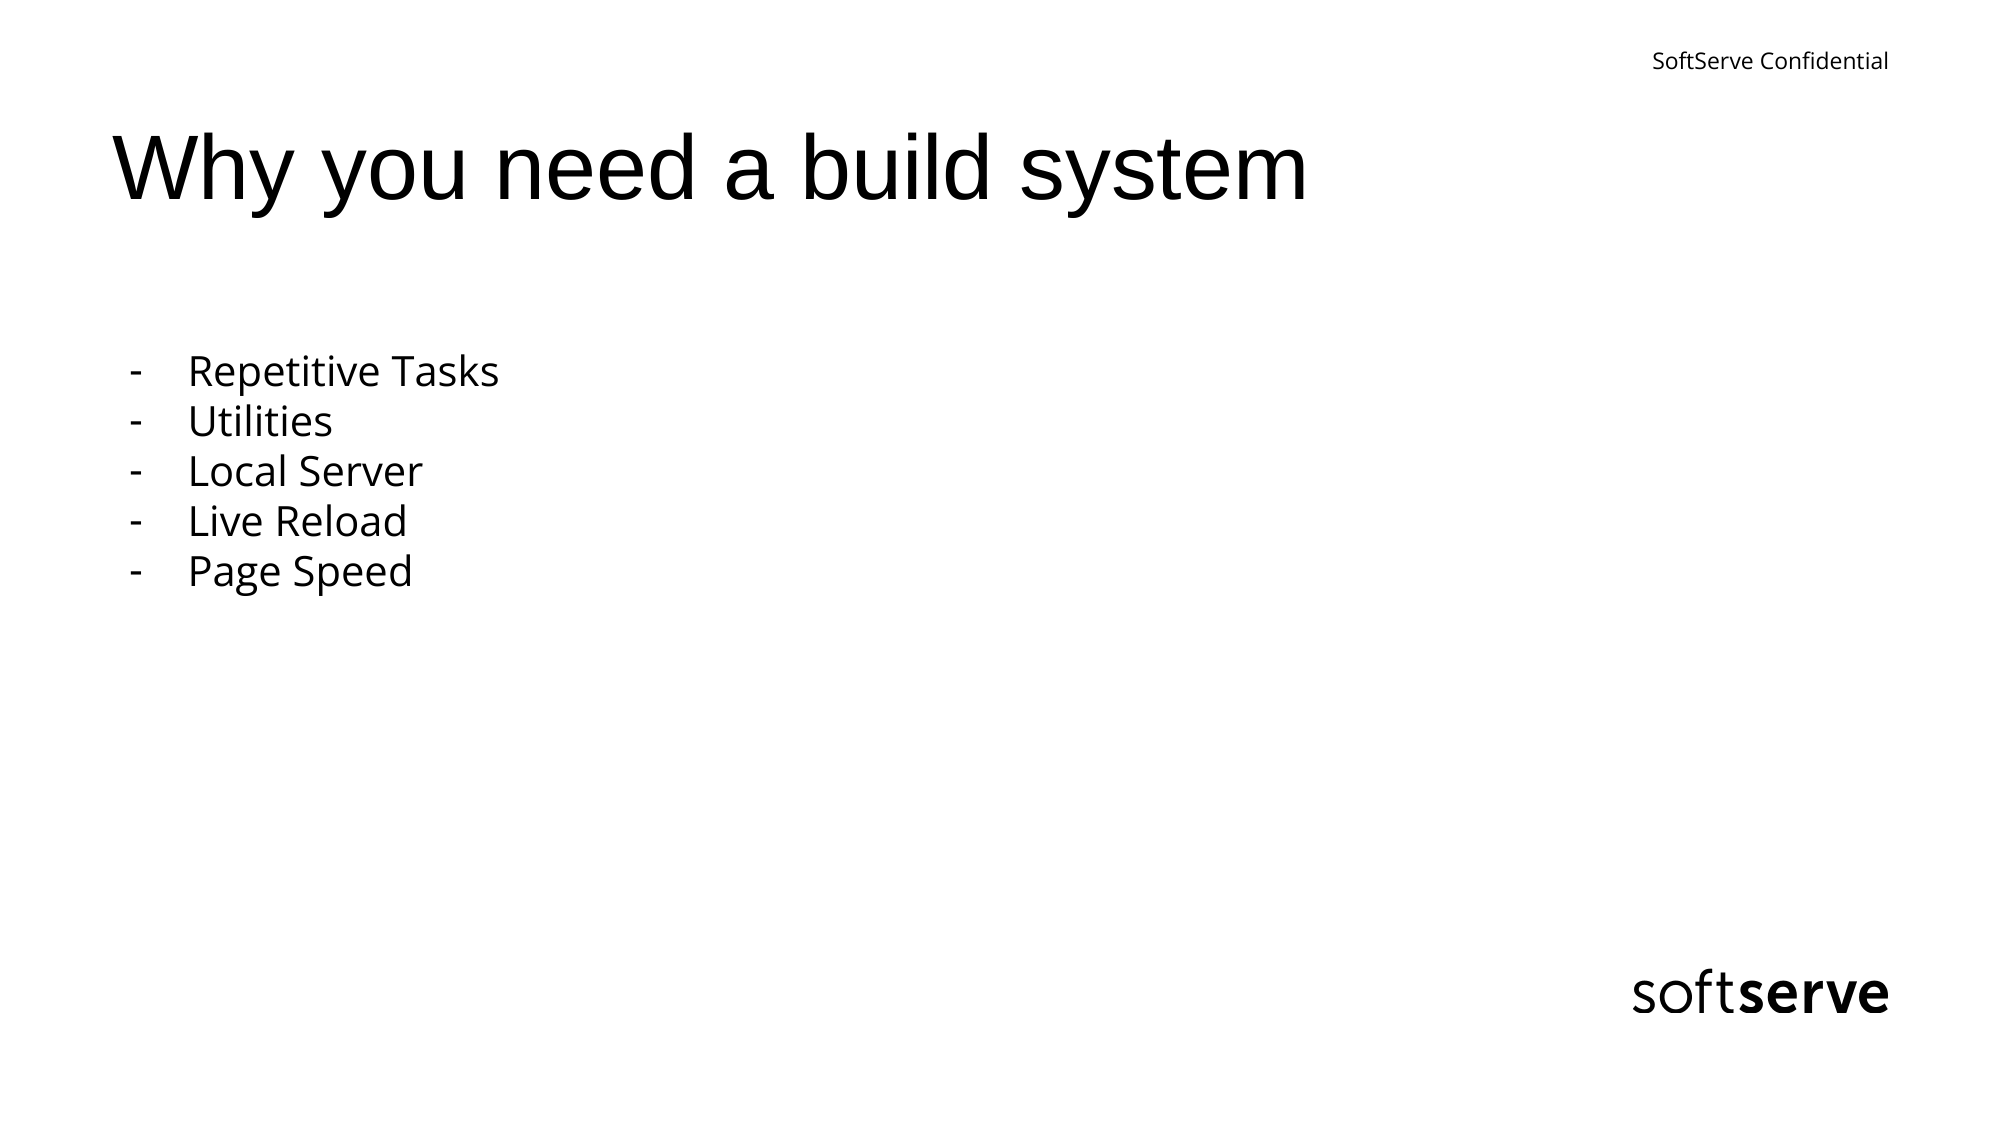

# Why you need a build system
Repetitive Tasks
Utilities
Local Server
Live Reload
Page Speed